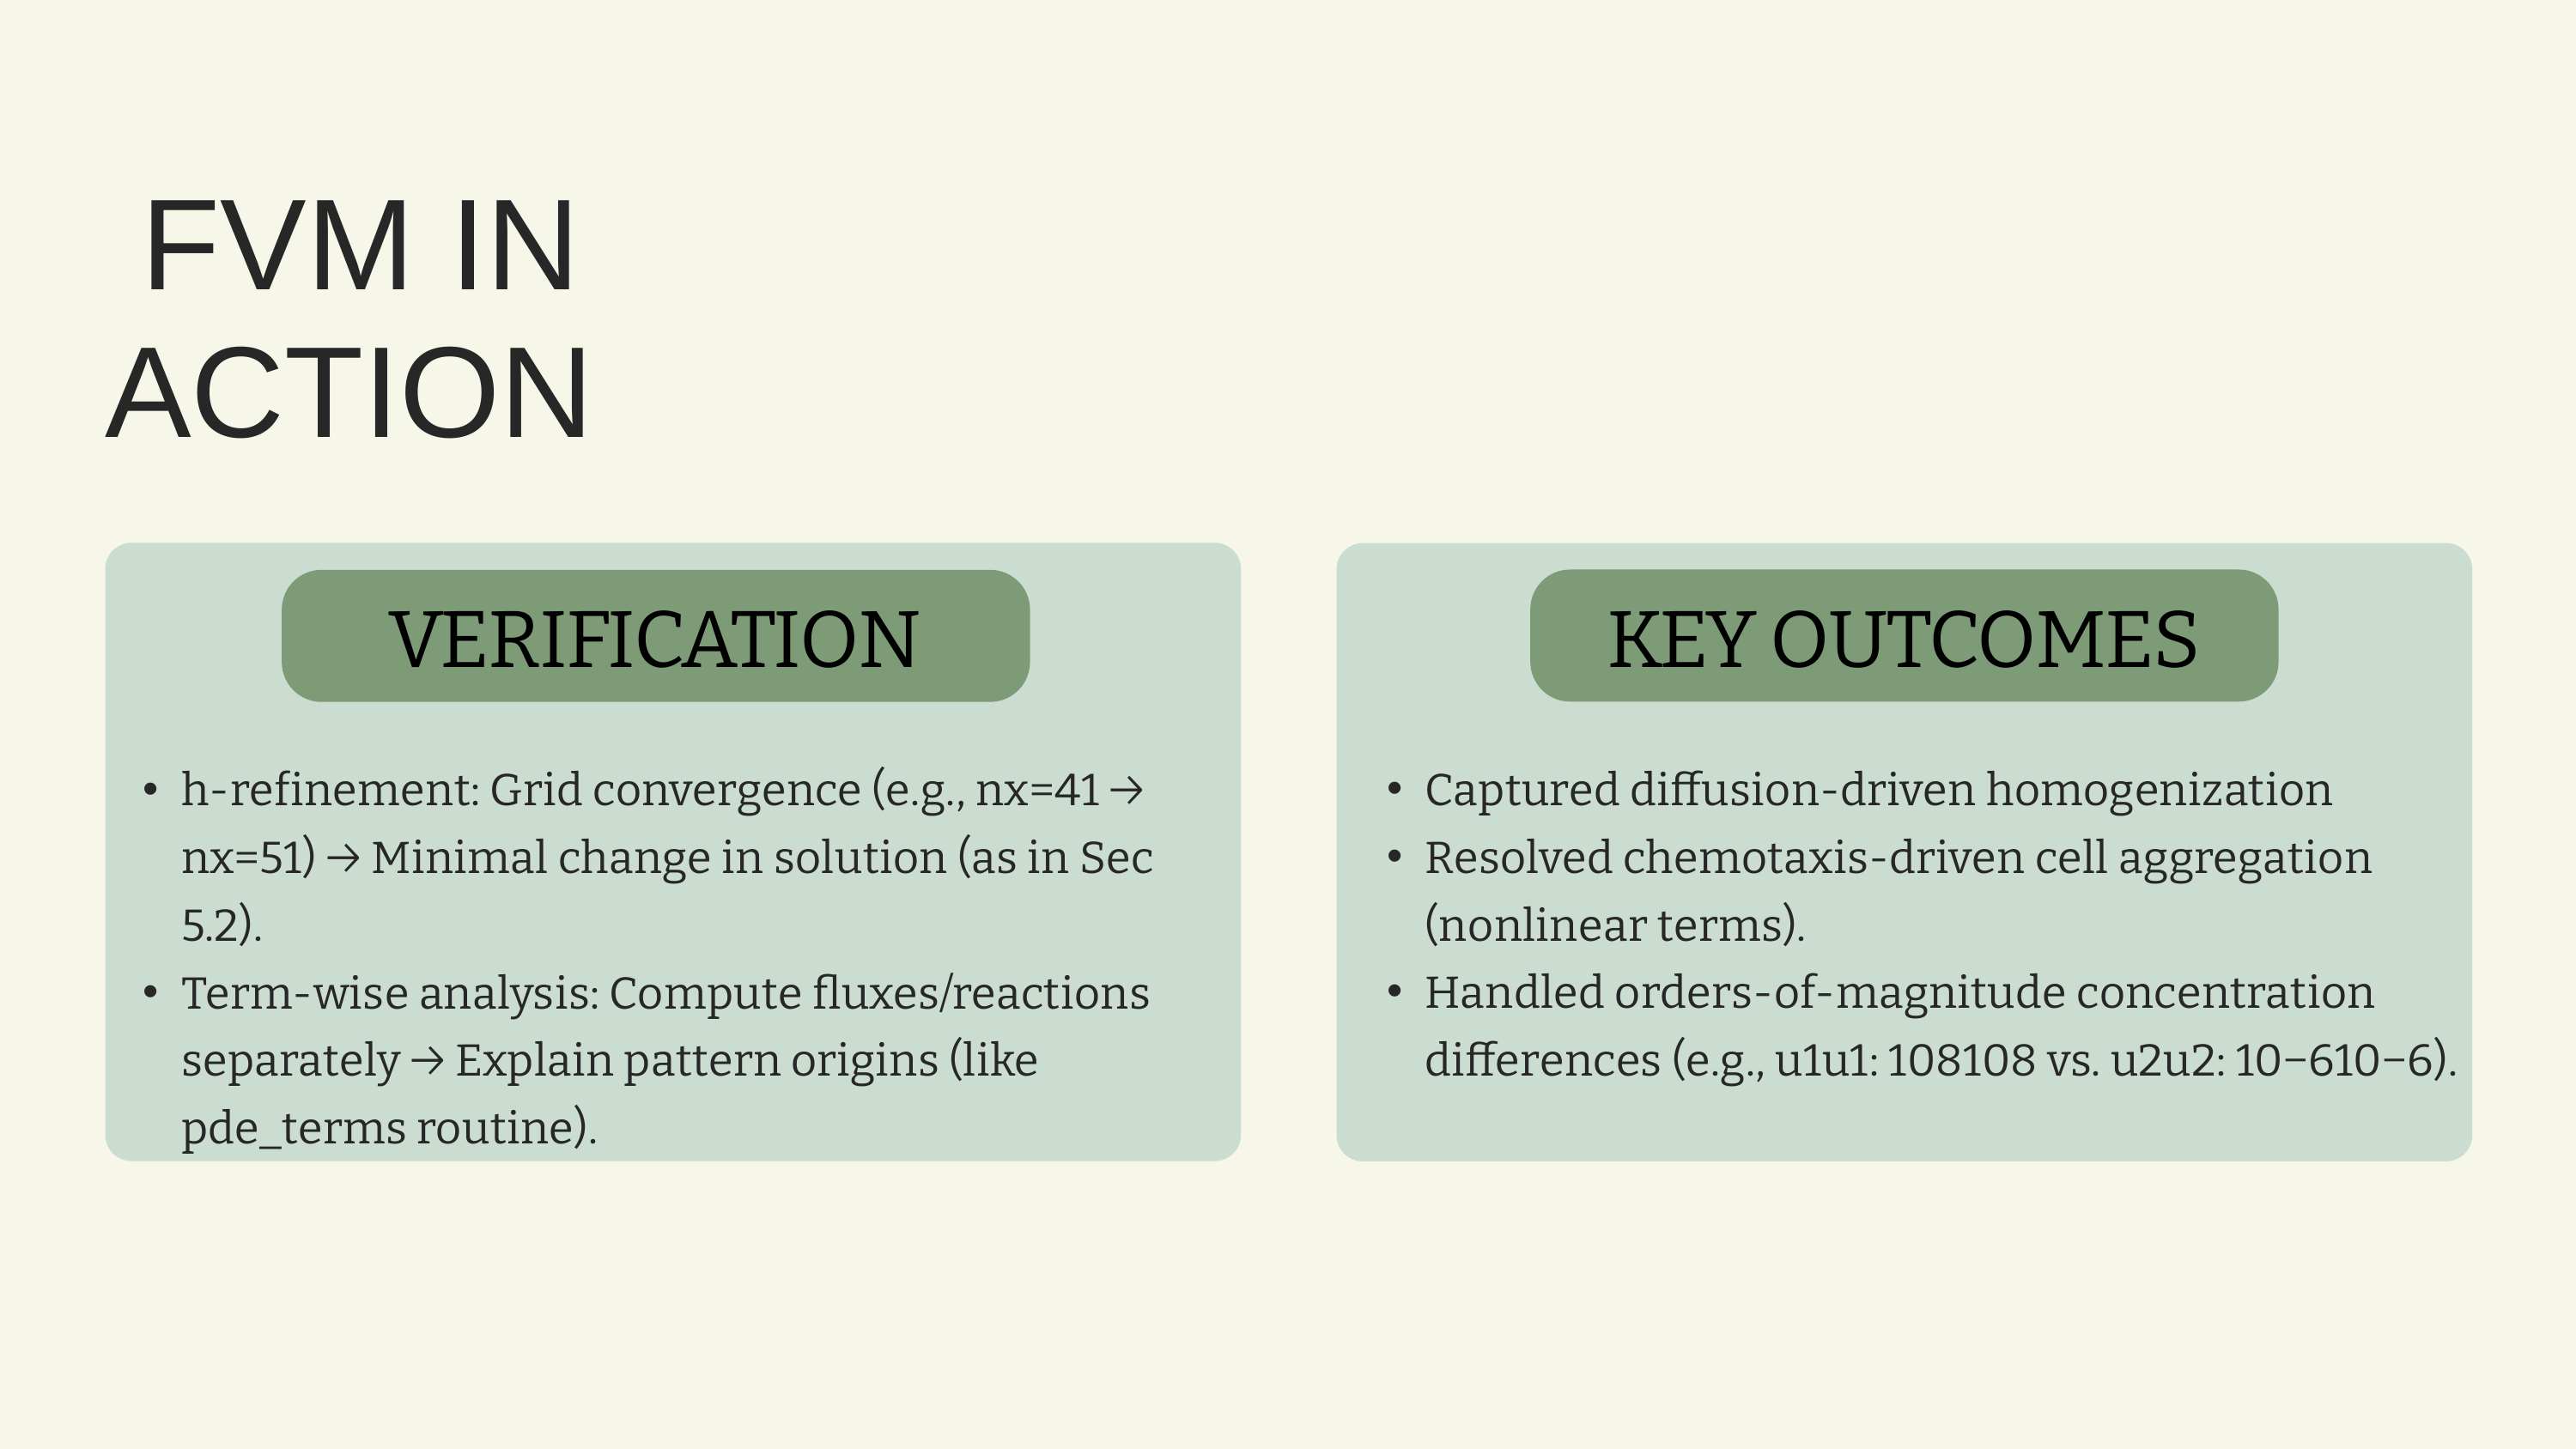

FVM IN ACTION

VERIFICATION
h-refinement: Grid convergence (e.g., nx=41 → nx=51) → Minimal change in solution (as in Sec 5.2).
Term-wise analysis: Compute fluxes/reactions separately → Explain pattern origins (like pde_terms routine).

KEY OUTCOMES
Captured diffusion-driven homogenization
Resolved chemotaxis-driven cell aggregation (nonlinear terms).
Handled orders-of-magnitude concentration differences (e.g., u1u1​: 108108 vs. u2u2​: 10−610−6).